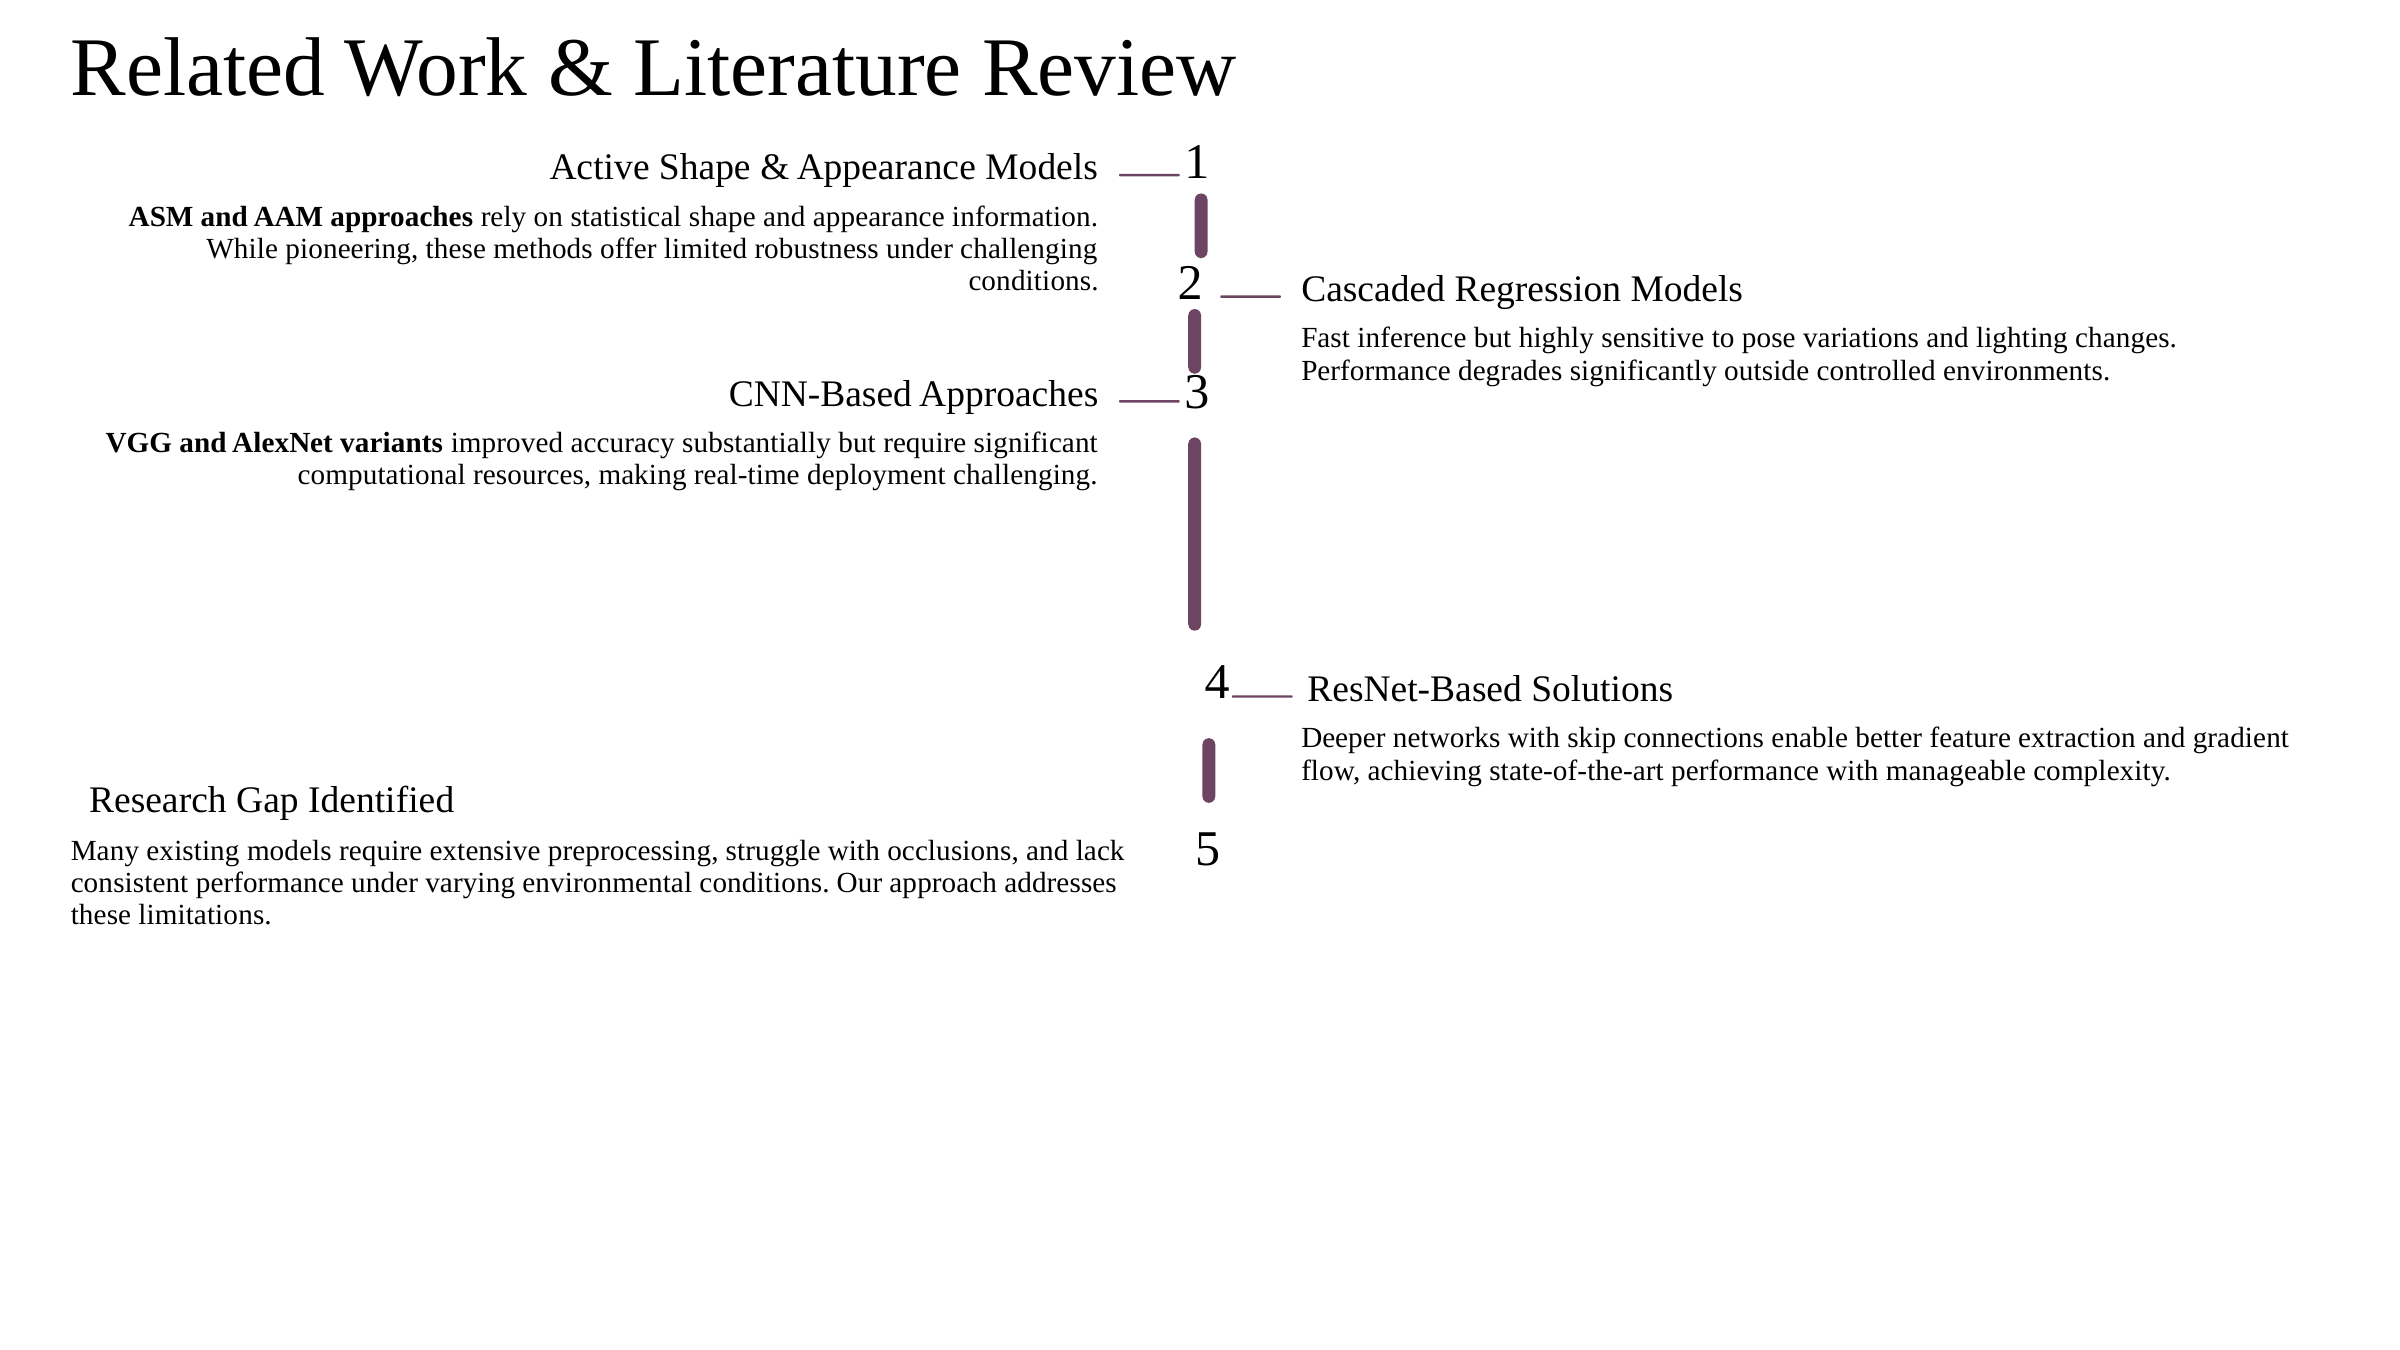

Related Work & Literature Review
Active Shape & Appearance Models
1

ASM and AAM approaches rely on statistical shape and appearance information. While pioneering, these methods offer limited robustness under challenging conditions.
Cascaded Regression Models
2

Fast inference but highly sensitive to pose variations and lighting changes. Performance degrades significantly outside controlled environments.
CNN-Based Approaches
3

VGG and AlexNet variants improved accuracy substantially but require significant computational resources, making real-time deployment challenging.

ResNet-Based Solutions
4

Deeper networks with skip connections enable better feature extraction and gradient flow, achieving state-of-the-art performance with manageable complexity.

Research Gap Identified
Many existing models require extensive preprocessing, struggle with occlusions, and lack consistent performance under varying environmental conditions. Our approach addresses these limitations.
5